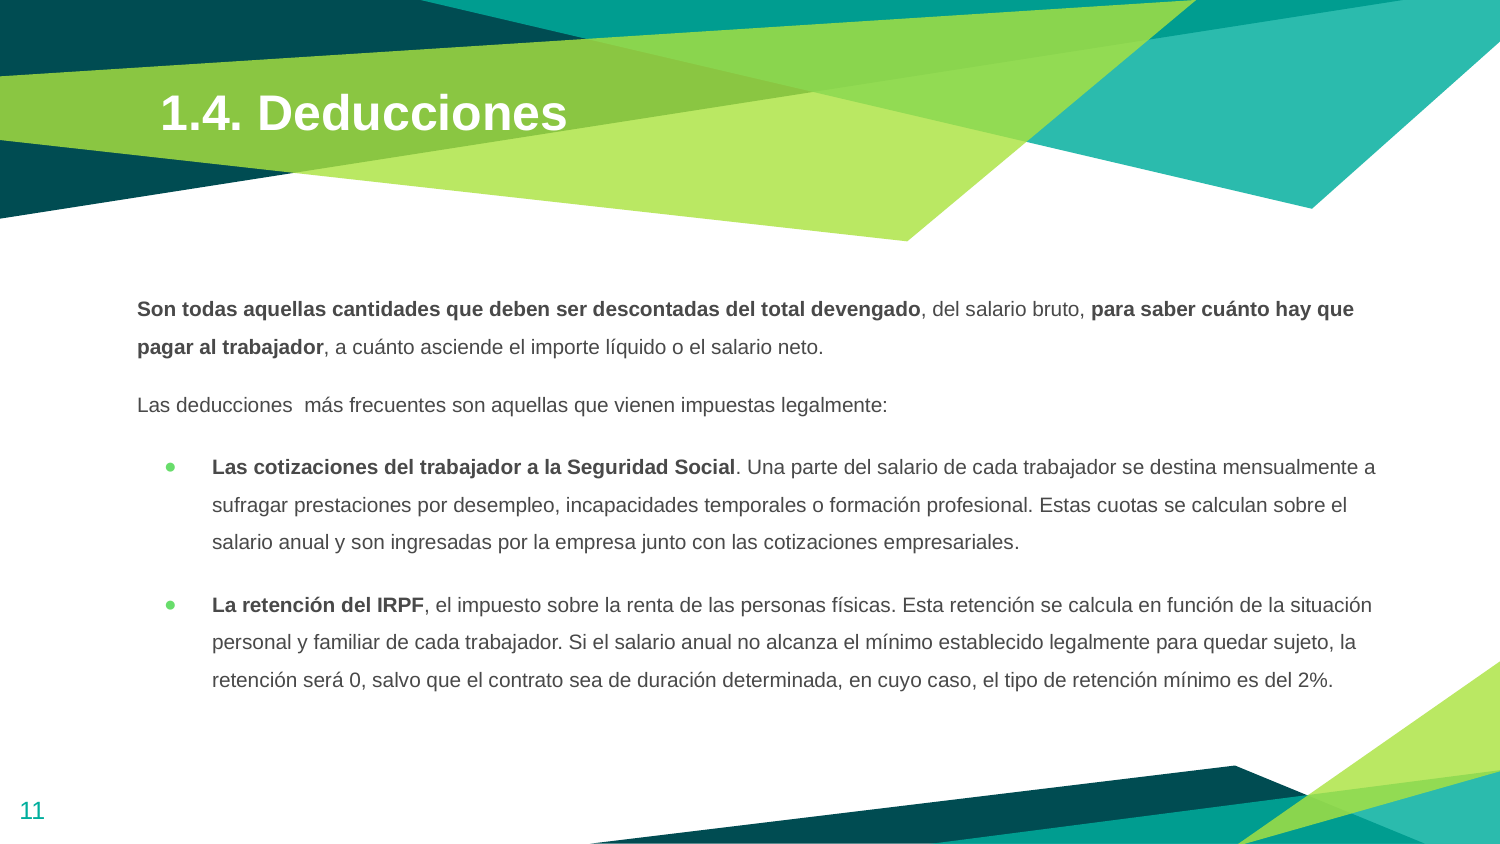

# 1.4. Deducciones
Son todas aquellas cantidades que deben ser descontadas del total devengado, del salario bruto, para saber cuánto hay que pagar al trabajador, a cuánto asciende el importe líquido o el salario neto.
Las deducciones  más frecuentes son aquellas que vienen impuestas legalmente:
Las cotizaciones del trabajador a la Seguridad Social. Una parte del salario de cada trabajador se destina mensualmente a sufragar prestaciones por desempleo, incapacidades temporales o formación profesional. Estas cuotas se calculan sobre el salario anual y son ingresadas por la empresa junto con las cotizaciones empresariales.
La retención del IRPF, el impuesto sobre la renta de las personas físicas. Esta retención se calcula en función de la situación personal y familiar de cada trabajador. Si el salario anual no alcanza el mínimo establecido legalmente para quedar sujeto, la retención será 0, salvo que el contrato sea de duración determinada, en cuyo caso, el tipo de retención mínimo es del 2%.

11